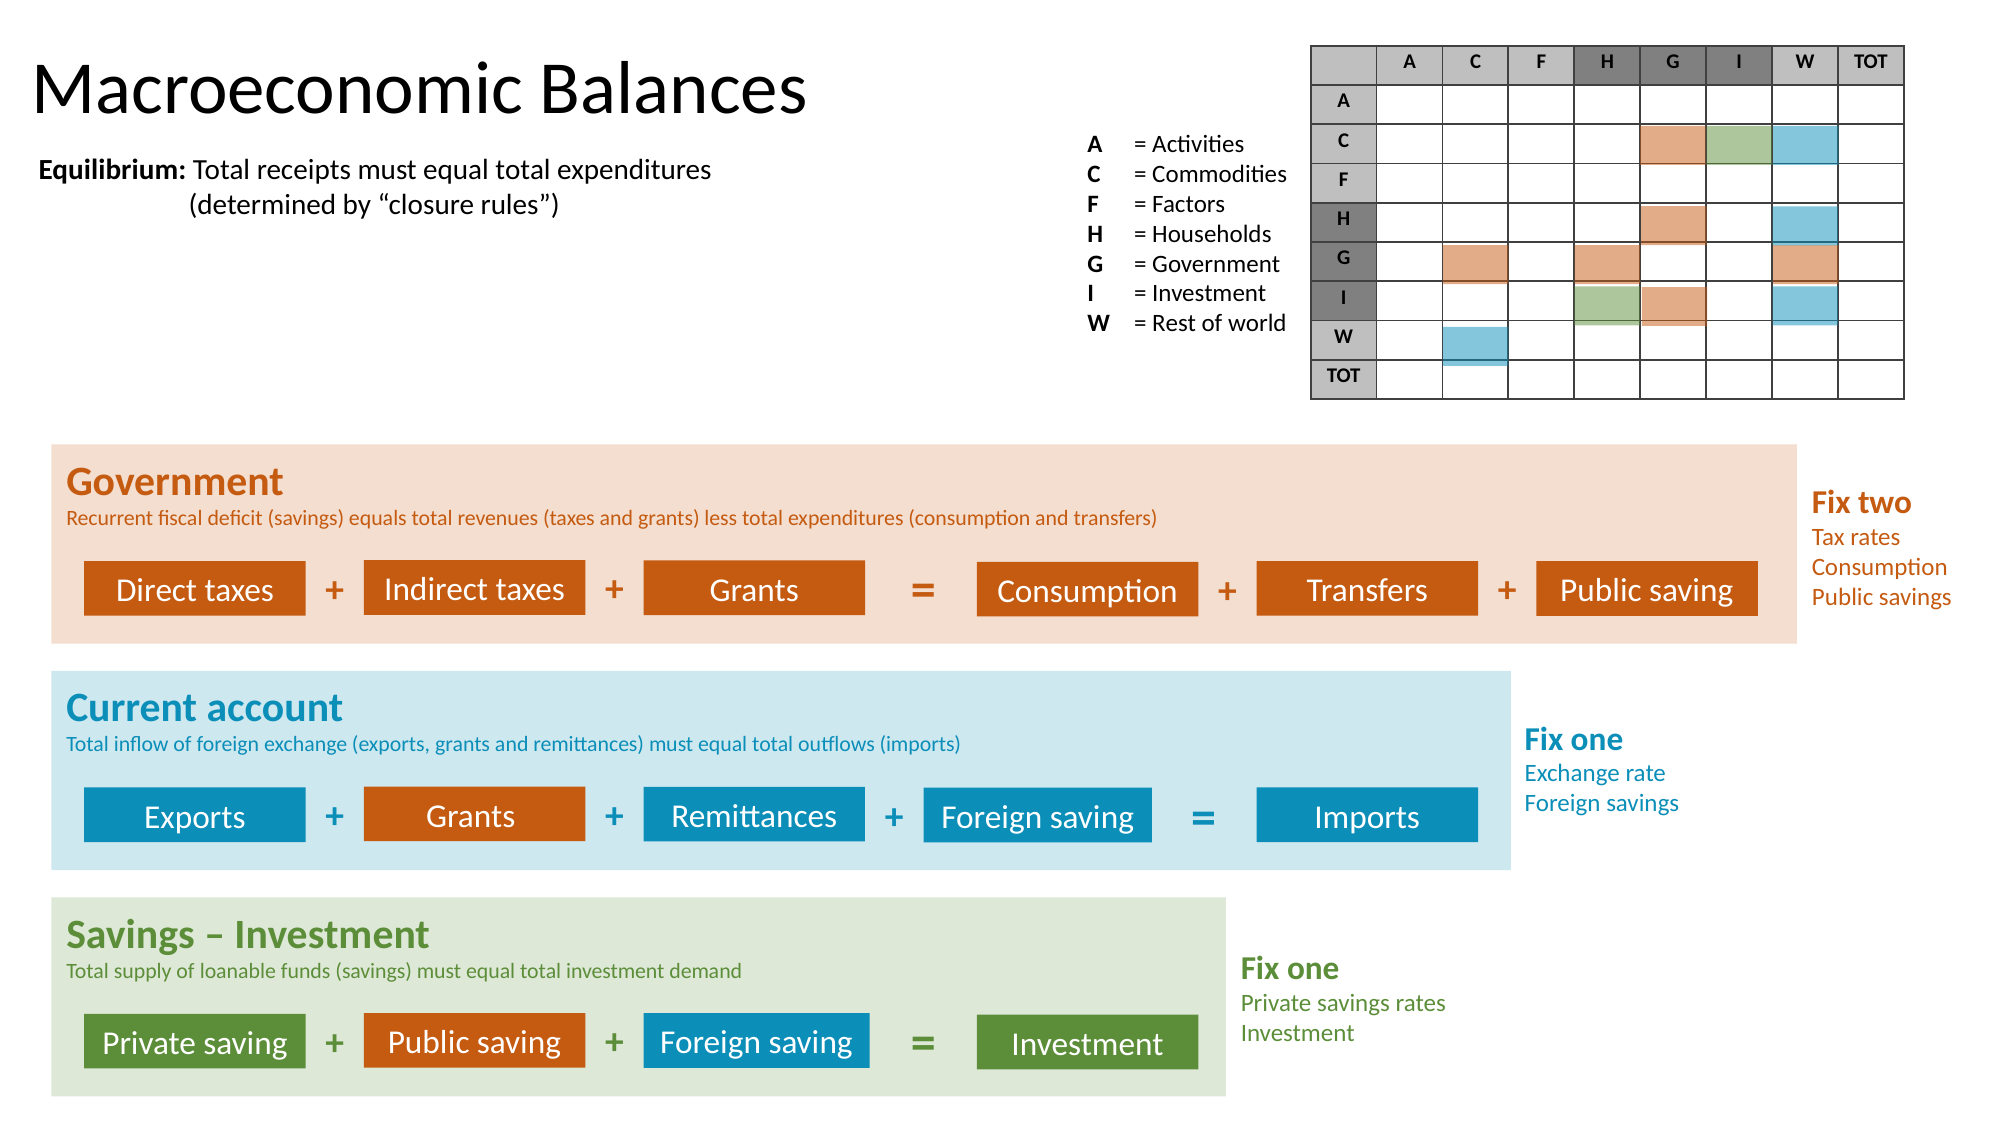

# Macroeconomic Balances
|  | A | C | F | H | G | I | W | TOT |
| --- | --- | --- | --- | --- | --- | --- | --- | --- |
| A |  |  |  |  |  |  |  |  |
| C |  |  |  |  |  |  |  |  |
| F |  |  |  |  |  |  |  |  |
| H |  |  |  |  |  |  |  |  |
| G |  |  |  |  |  |  |  |  |
| I |  |  |  |  |  |  |  |  |
| W |  |  |  |  |  |  |  |  |
| TOT |  |  |  |  |  |  |  |  |
A	= Activities
C	= Commodities
F	= Factors
H	= Households
G	= Government
I	= Investment
W	= Rest of world

Equilibrium: Total receipts must equal total expenditures
	(determined by “closure rules”)

Government
Recurrent fiscal deficit (savings) equals total revenues (taxes and grants) less total expenditures (consumption and transfers)

=
+
+
+
+
Indirect taxes
Grants
Transfers
Direct taxes
Public saving
Consumption

Current account
Total inflow of foreign exchange (exports, grants and remittances) must equal total outflows (imports)

=
+
+
+
Grants
Remittances
Imports
Exports
Foreign saving

Savings – Investment
Total supply of loanable funds (savings) must equal total investment demand

=
+
+
Public saving
Foreign saving
Private saving
Investment
Fix two
Tax rates
Consumption
Public savings
Fix one
Exchange rate
Foreign savings
Fix one
Private savings rates
Investment